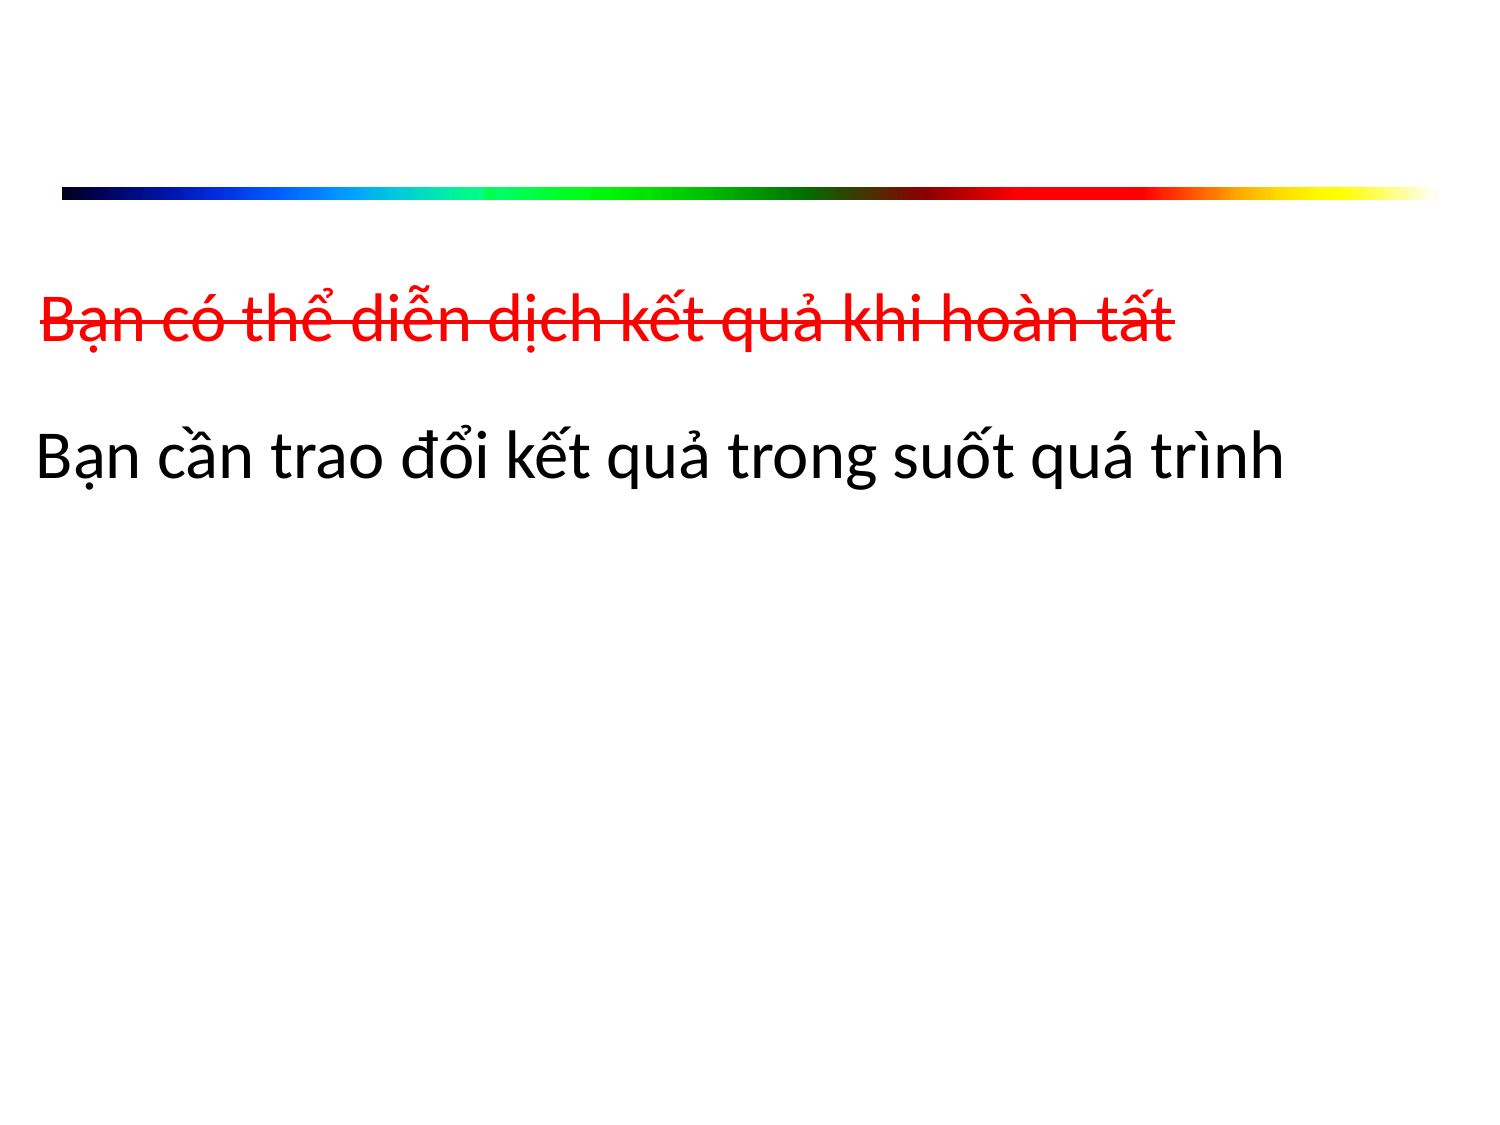

# Bạn có thể diễn dịch kết quả khi hoàn tất
Bạn cần trao đổi kết quả trong suốt quá trình